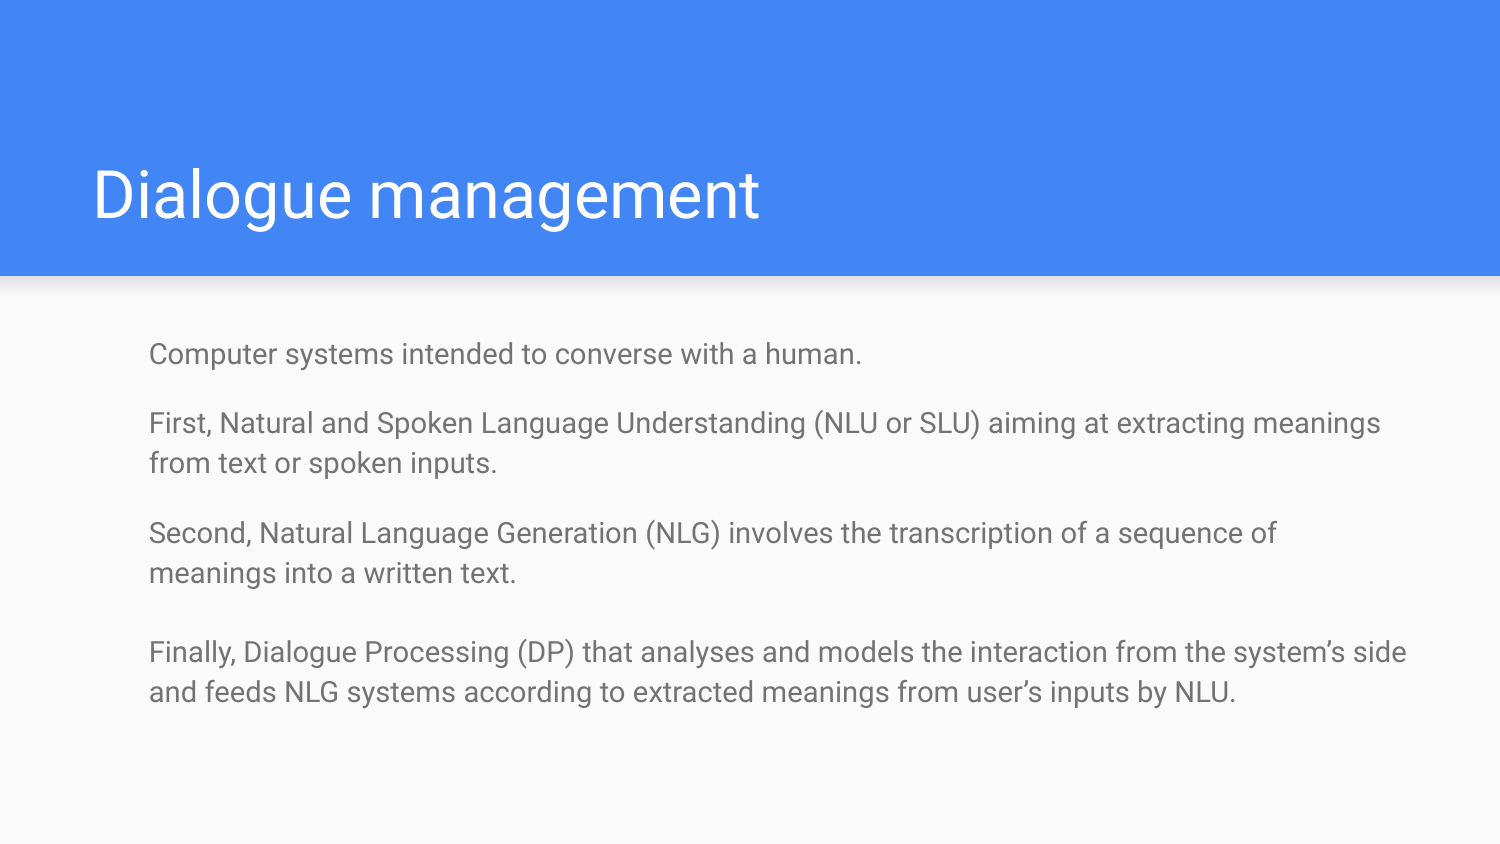

# Dialogue management
Computer systems intended to converse with a human.

First, Natural and Spoken Language Understanding (NLU or SLU) aiming at extracting meanings from text or spoken inputs.

Second, Natural Language Generation (NLG) involves the transcription of a sequence of meanings into a written text.

Finally, Dialogue Processing (DP) that analyses and models the interaction from the system’s side and feeds NLG systems according to extracted meanings from user’s inputs by NLU.